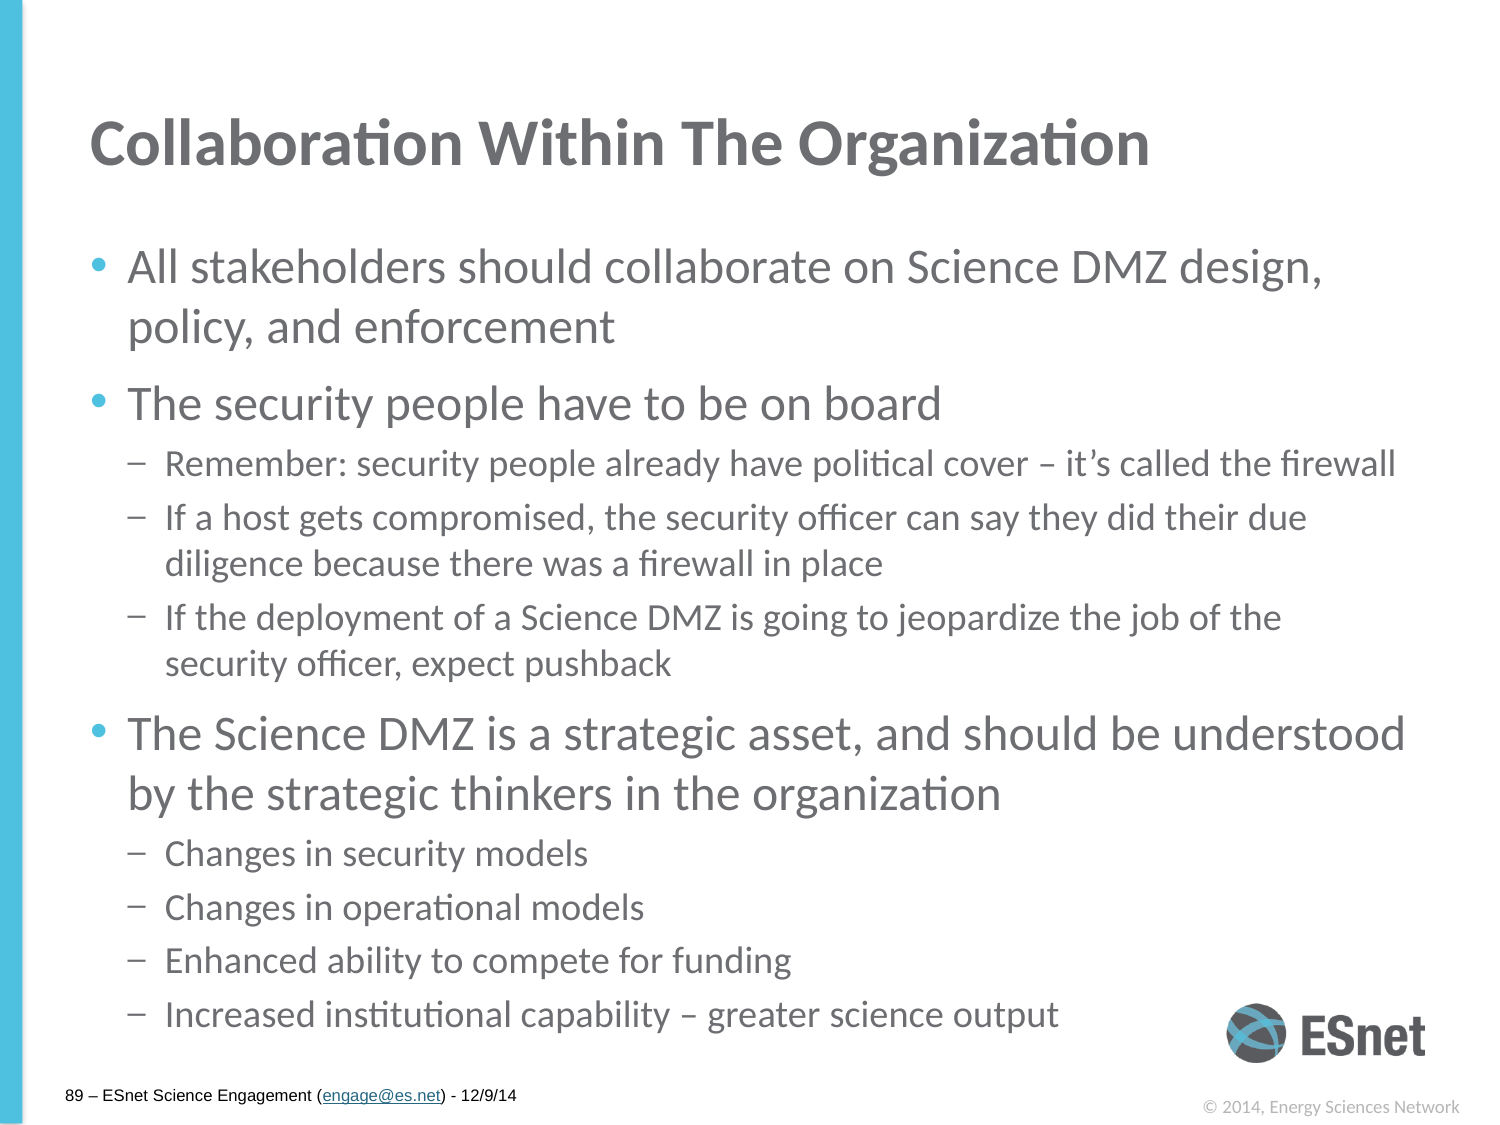

# Collaboration Within The Organization
All stakeholders should collaborate on Science DMZ design, policy, and enforcement
The security people have to be on board
Remember: security people already have political cover – it’s called the firewall
If a host gets compromised, the security officer can say they did their due diligence because there was a firewall in place
If the deployment of a Science DMZ is going to jeopardize the job of the security officer, expect pushback
The Science DMZ is a strategic asset, and should be understood by the strategic thinkers in the organization
Changes in security models
Changes in operational models
Enhanced ability to compete for funding
Increased institutional capability – greater science output

89 – ESnet Science Engagement (engage@es.net) - 12/9/14
© 2014, Energy Sciences Network